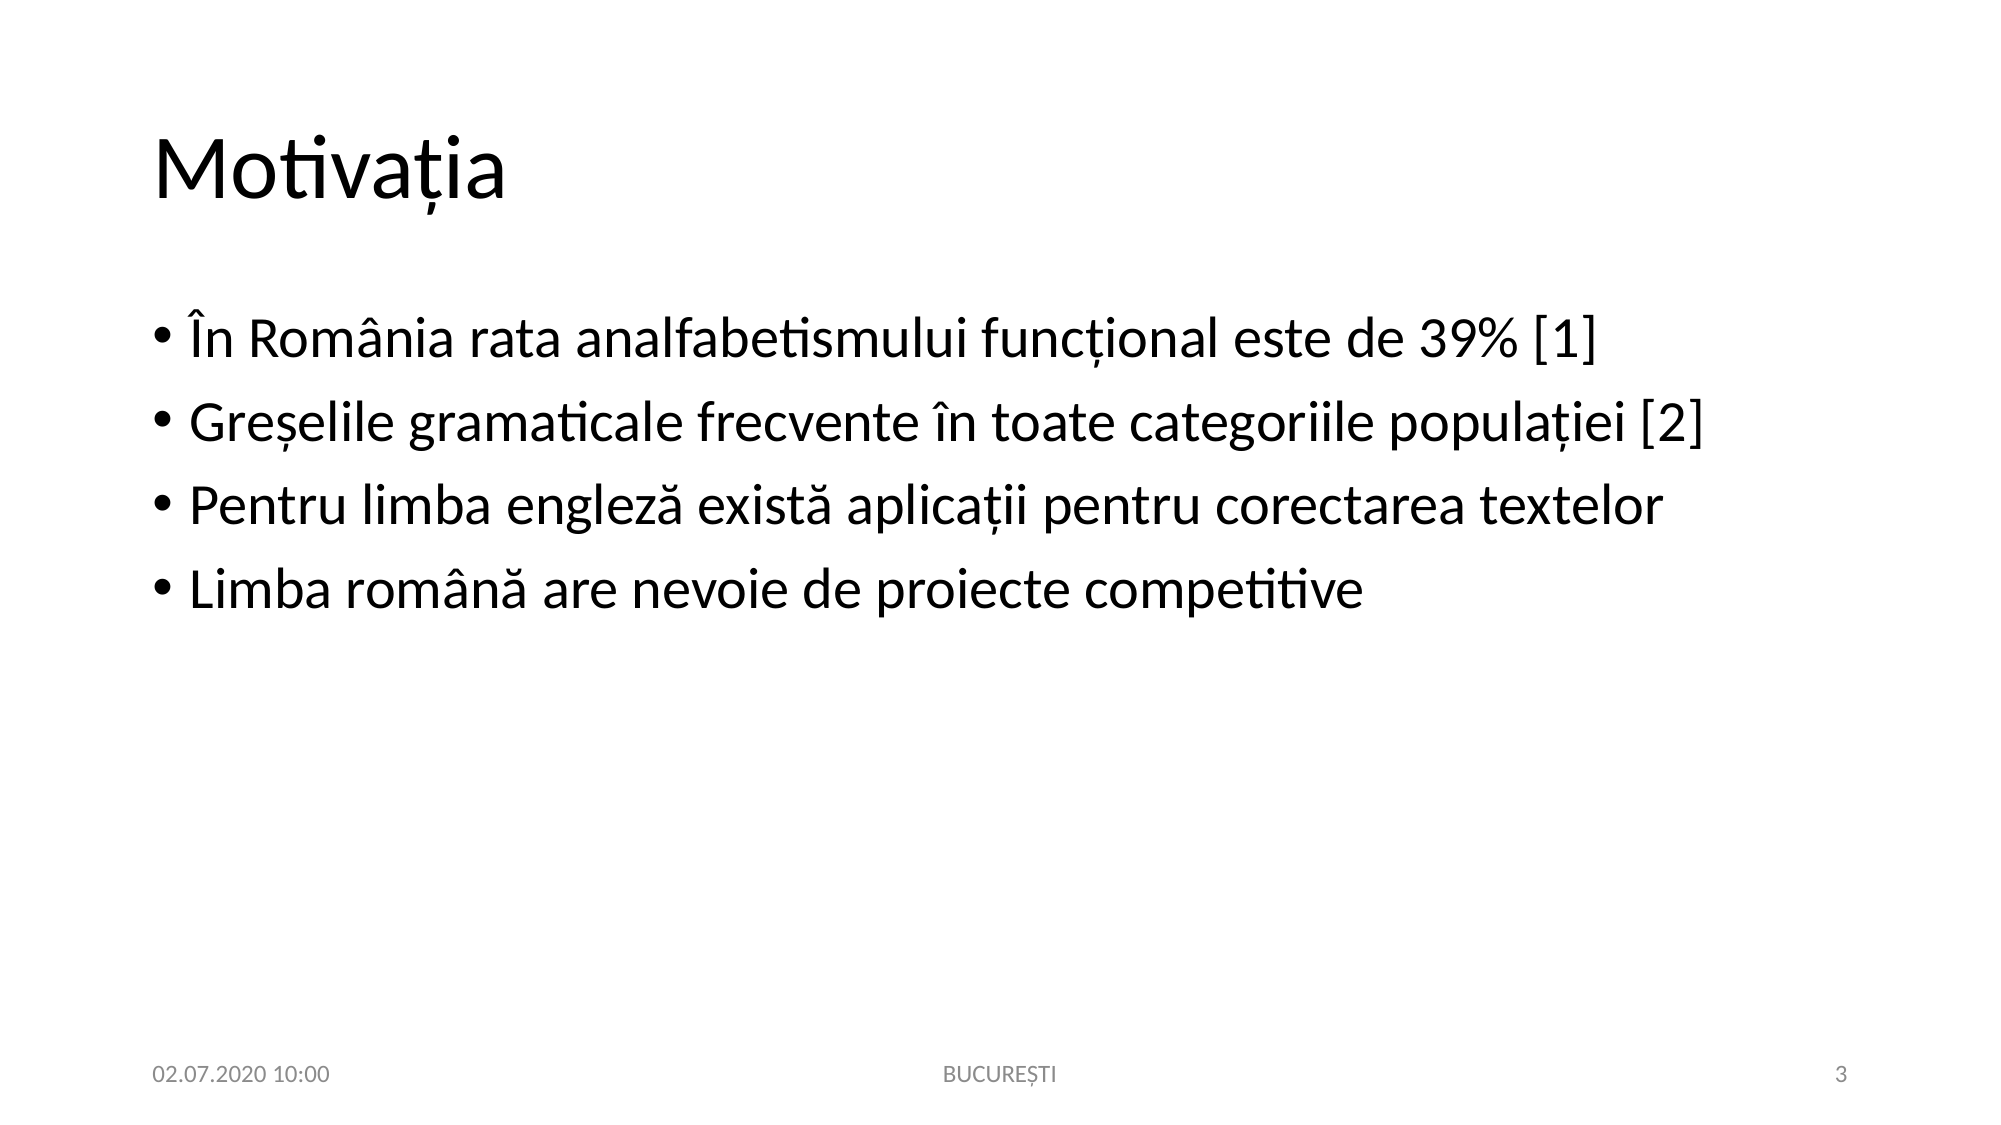

# Motivația
În România rata analfabetismului funcțional este de 39% [1]
Greșelile gramaticale frecvente în toate categoriile populației [2]
Pentru limba engleză există aplicații pentru corectarea textelor
Limba română are nevoie de proiecte competitive

02.07.2020 10:00
BUCUREȘTI
3